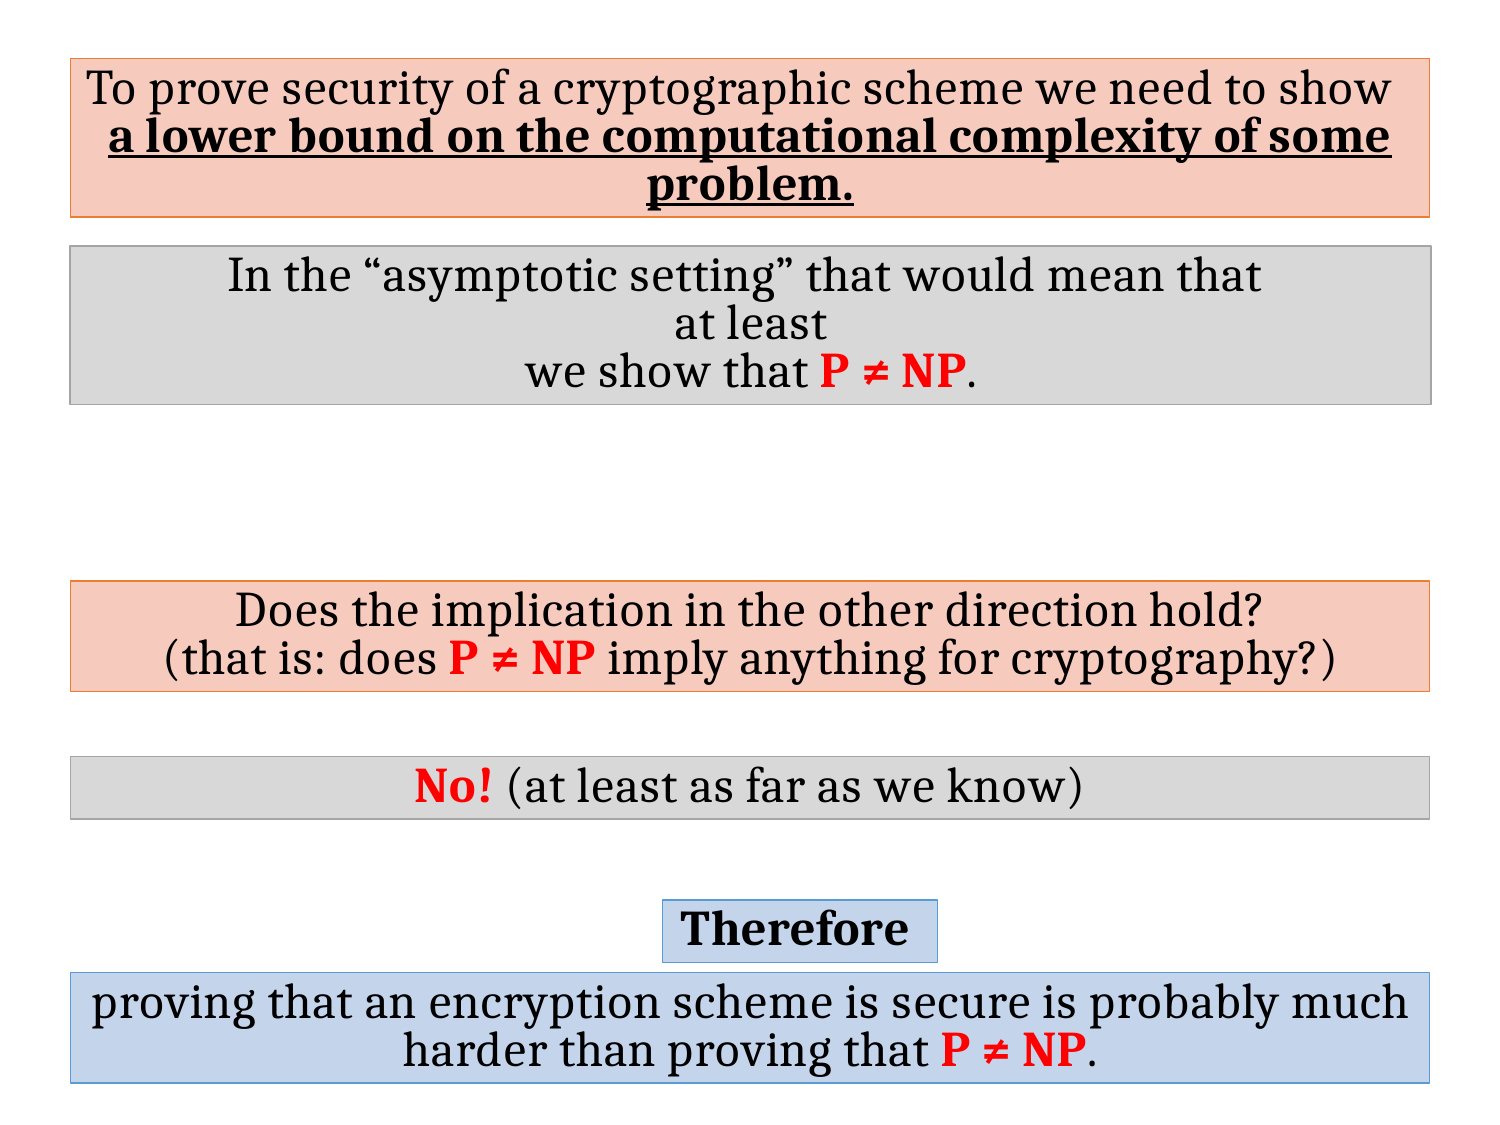

To prove security of a cryptographic scheme we need to show
a lower bound on the computational complexity of some problem.
In the “asymptotic setting” that would mean that
at least
we show that P ≠ NP.
Does the implication in the other direction hold?
(that is: does P ≠ NP imply anything for cryptography?)
No! (at least as far as we know)
Therefore
proving that an encryption scheme is secure is probably much harder than proving that P ≠ NP.